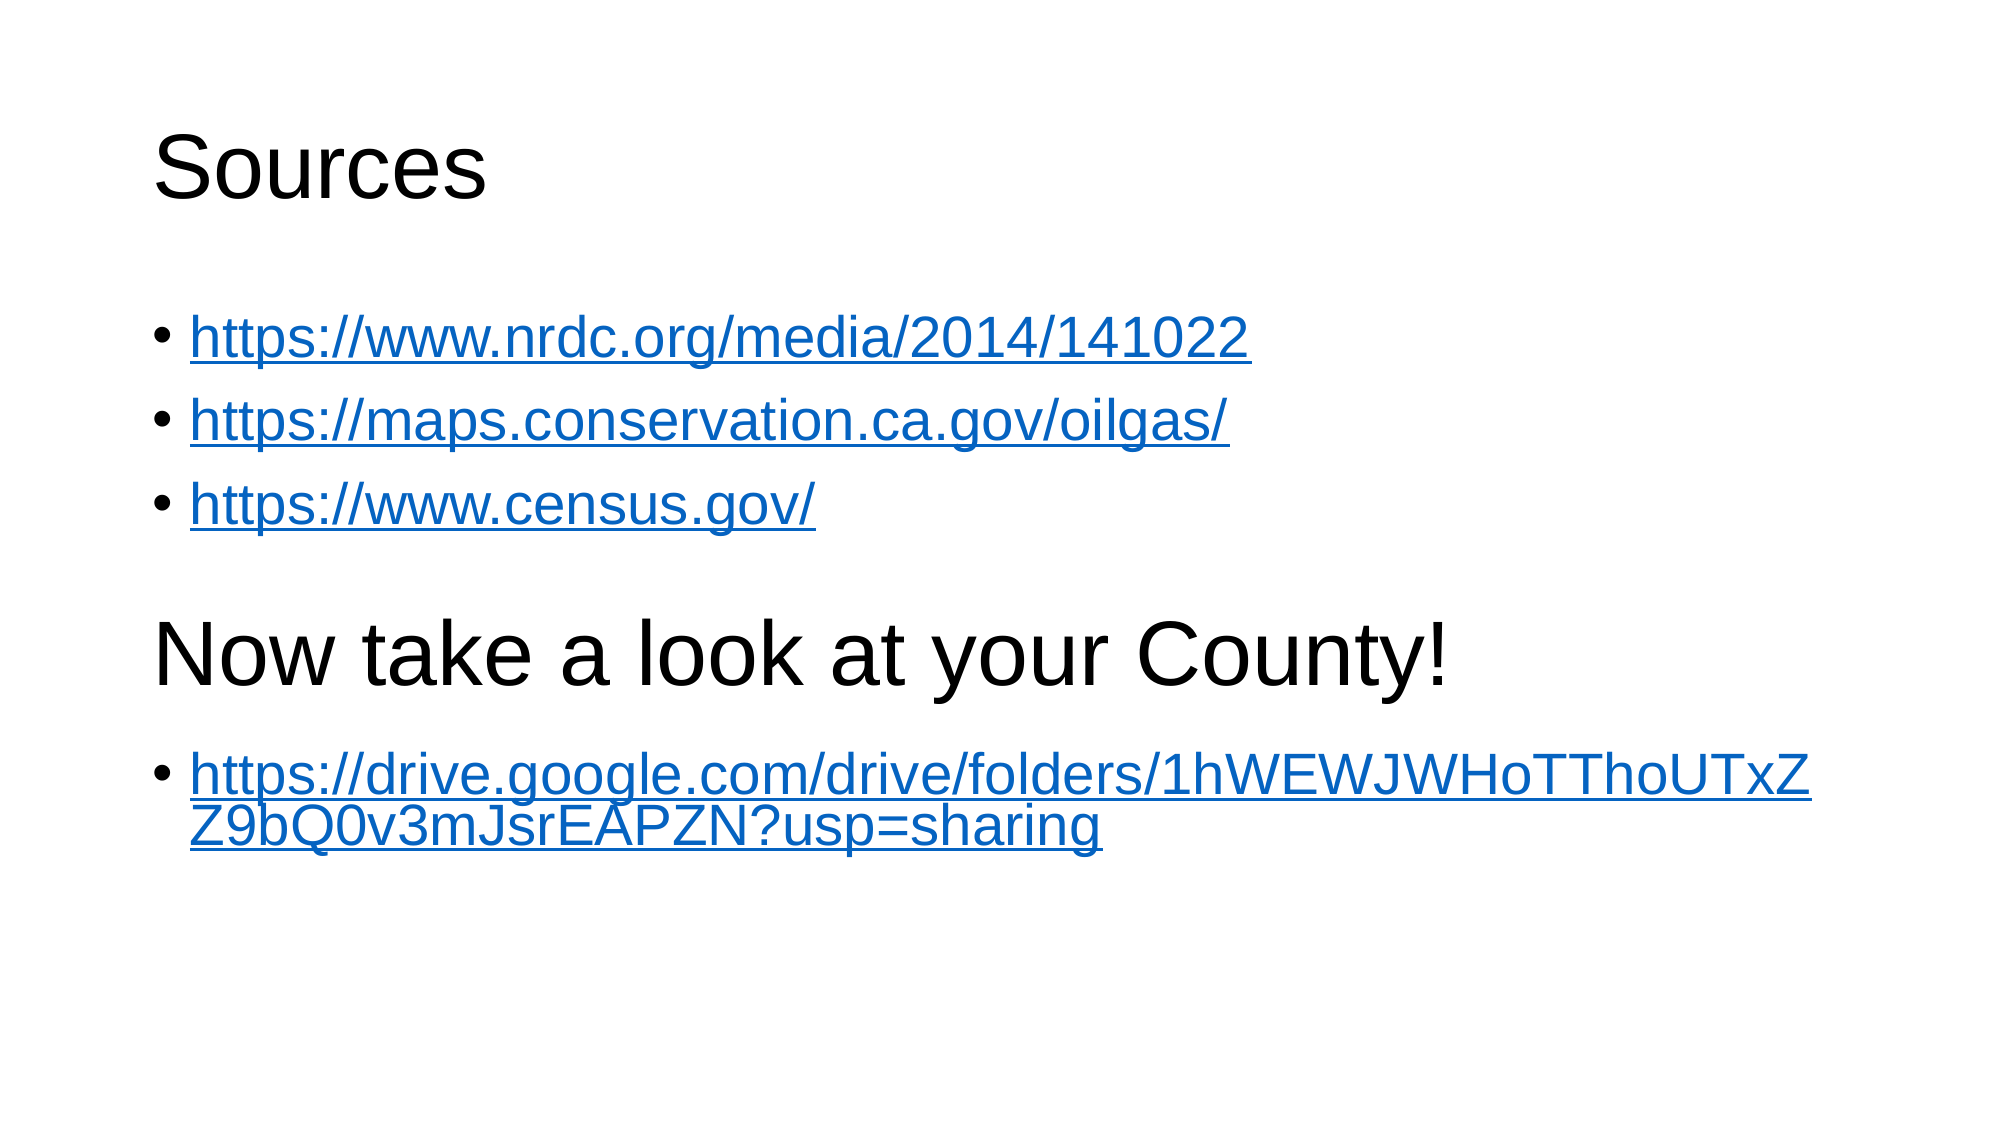

# Sources
https://www.nrdc.org/media/2014/141022
https://maps.conservation.ca.gov/oilgas/
https://www.census.gov/

Now take a look at your County!
https://drive.google.com/drive/folders/1hWEWJWHoTThoUTxZZ9bQ0v3mJsrEAPZN?usp=sharing